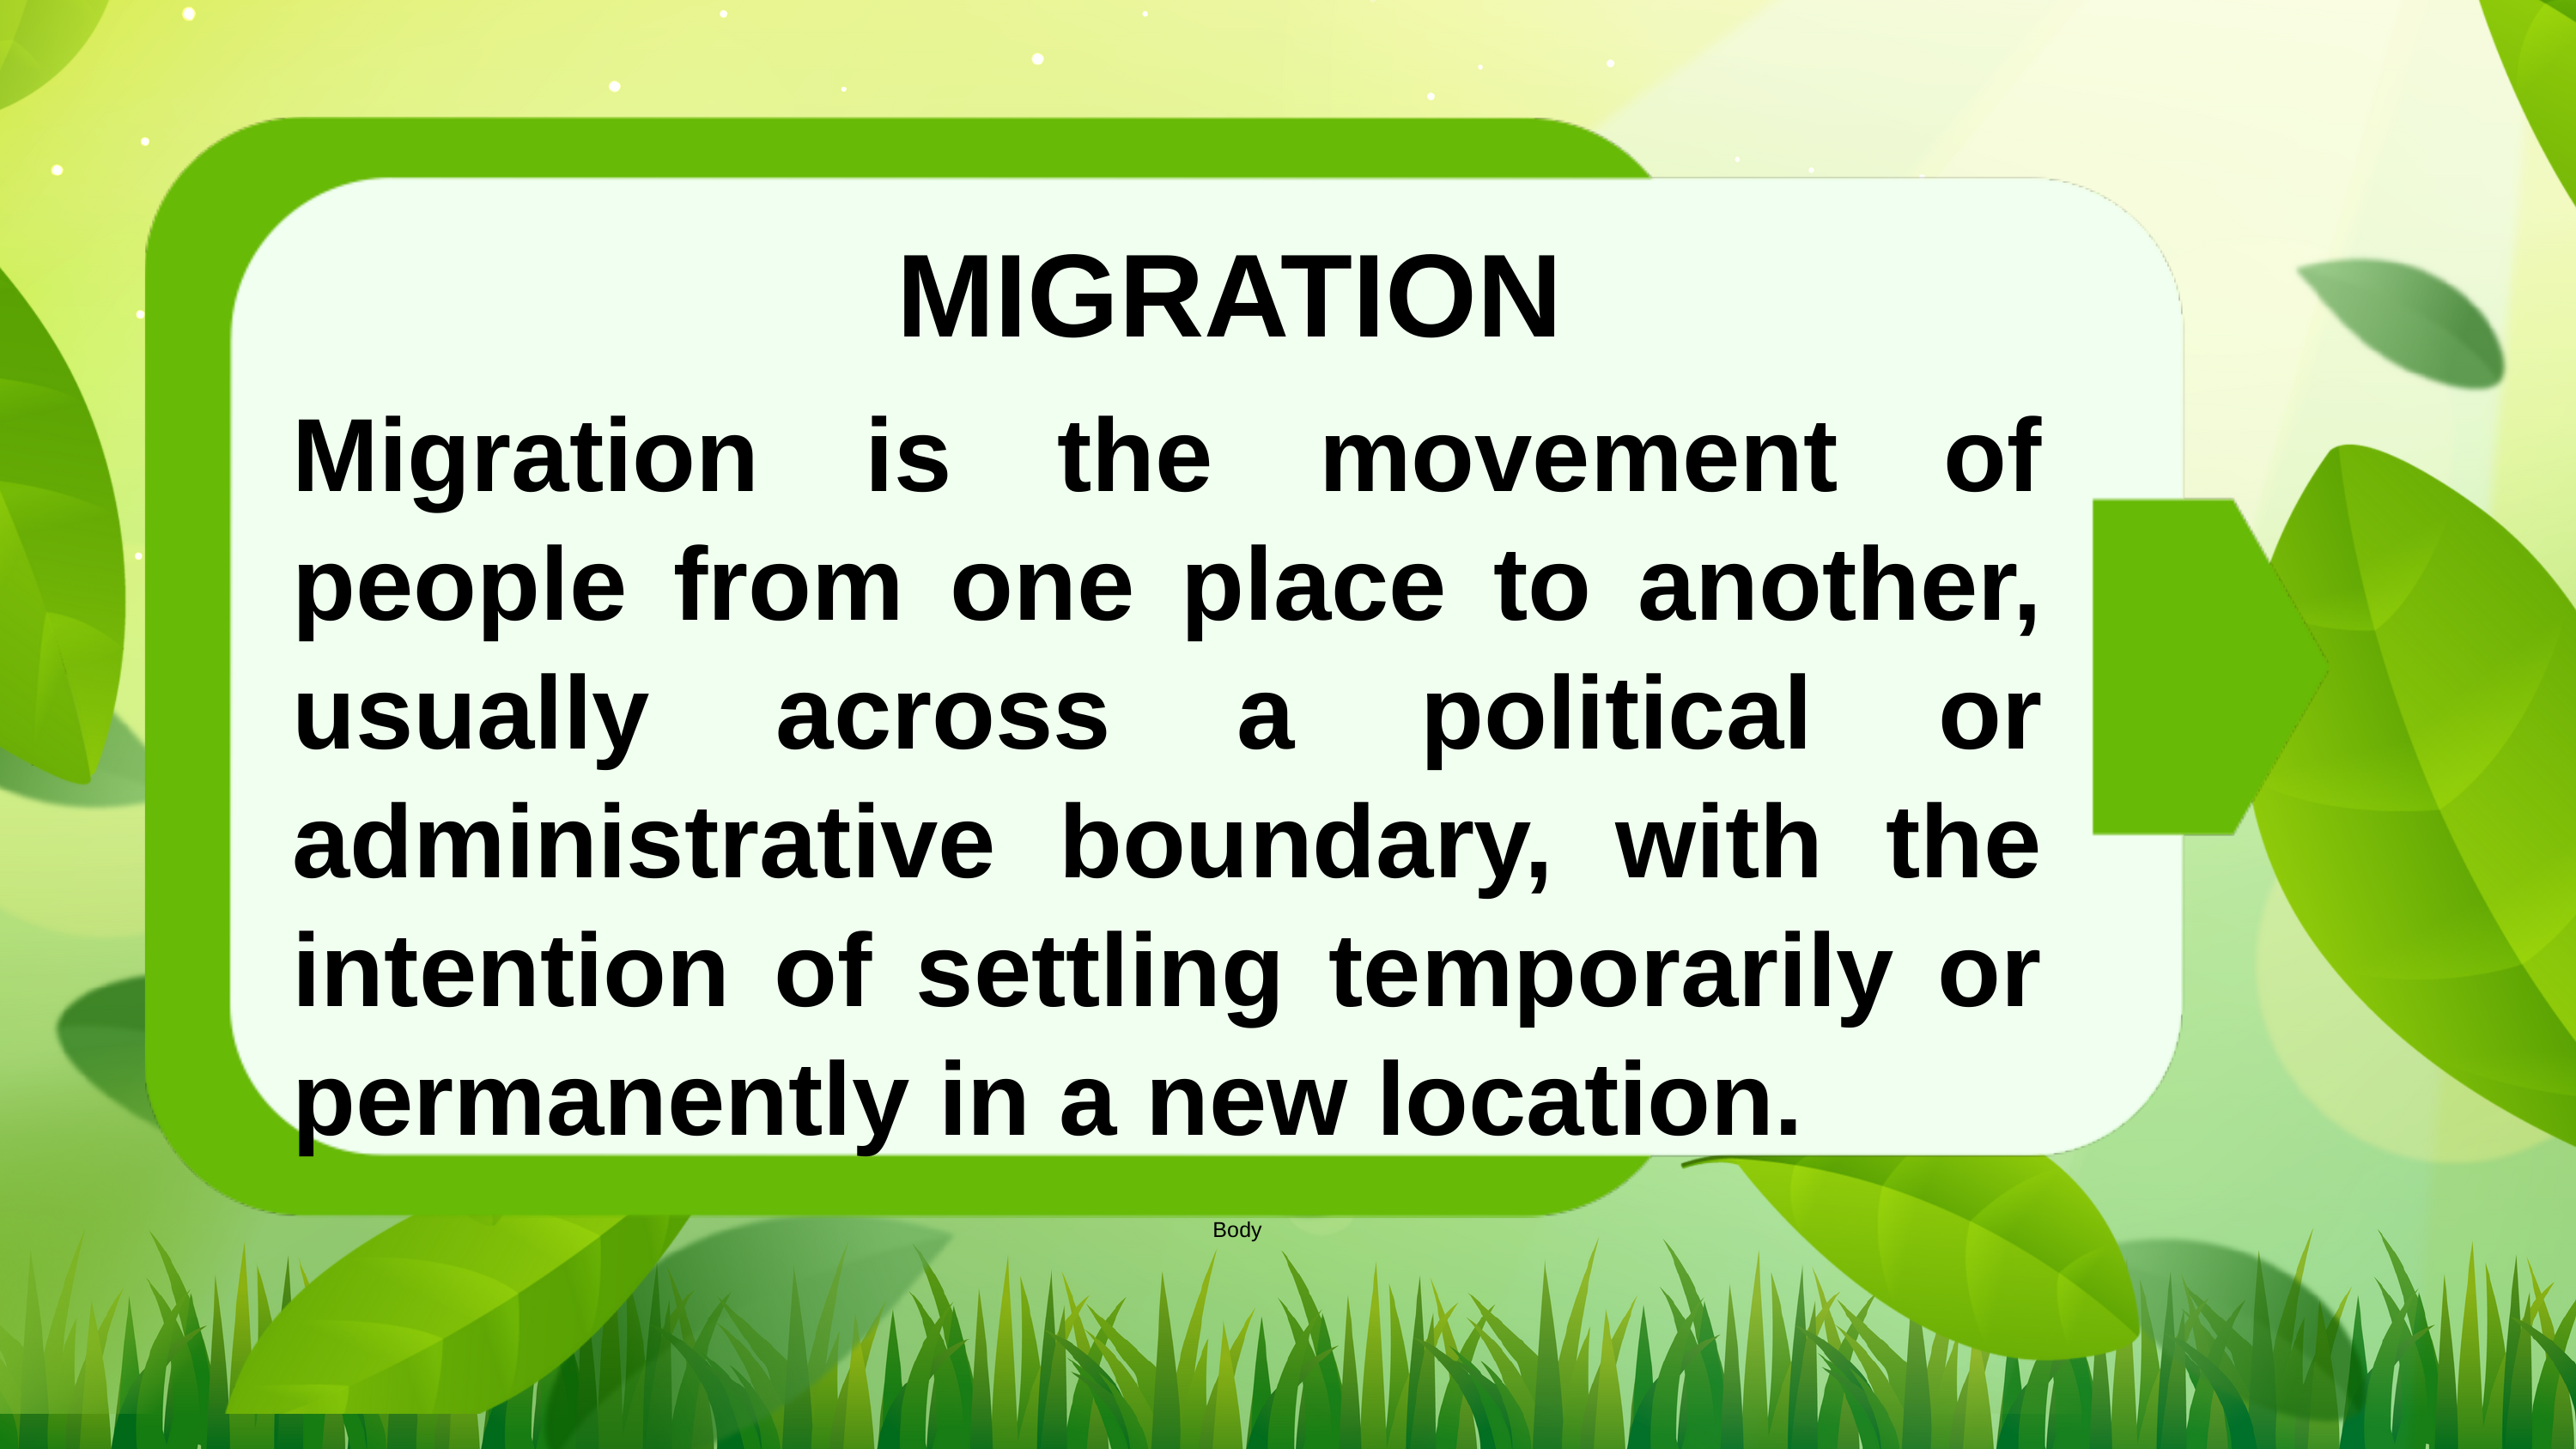

MIGRATION
Migration is the movement of people from one place to another, usually across a political or administrative boundary, with the intention of settling temporarily or permanently in a new location.
Body